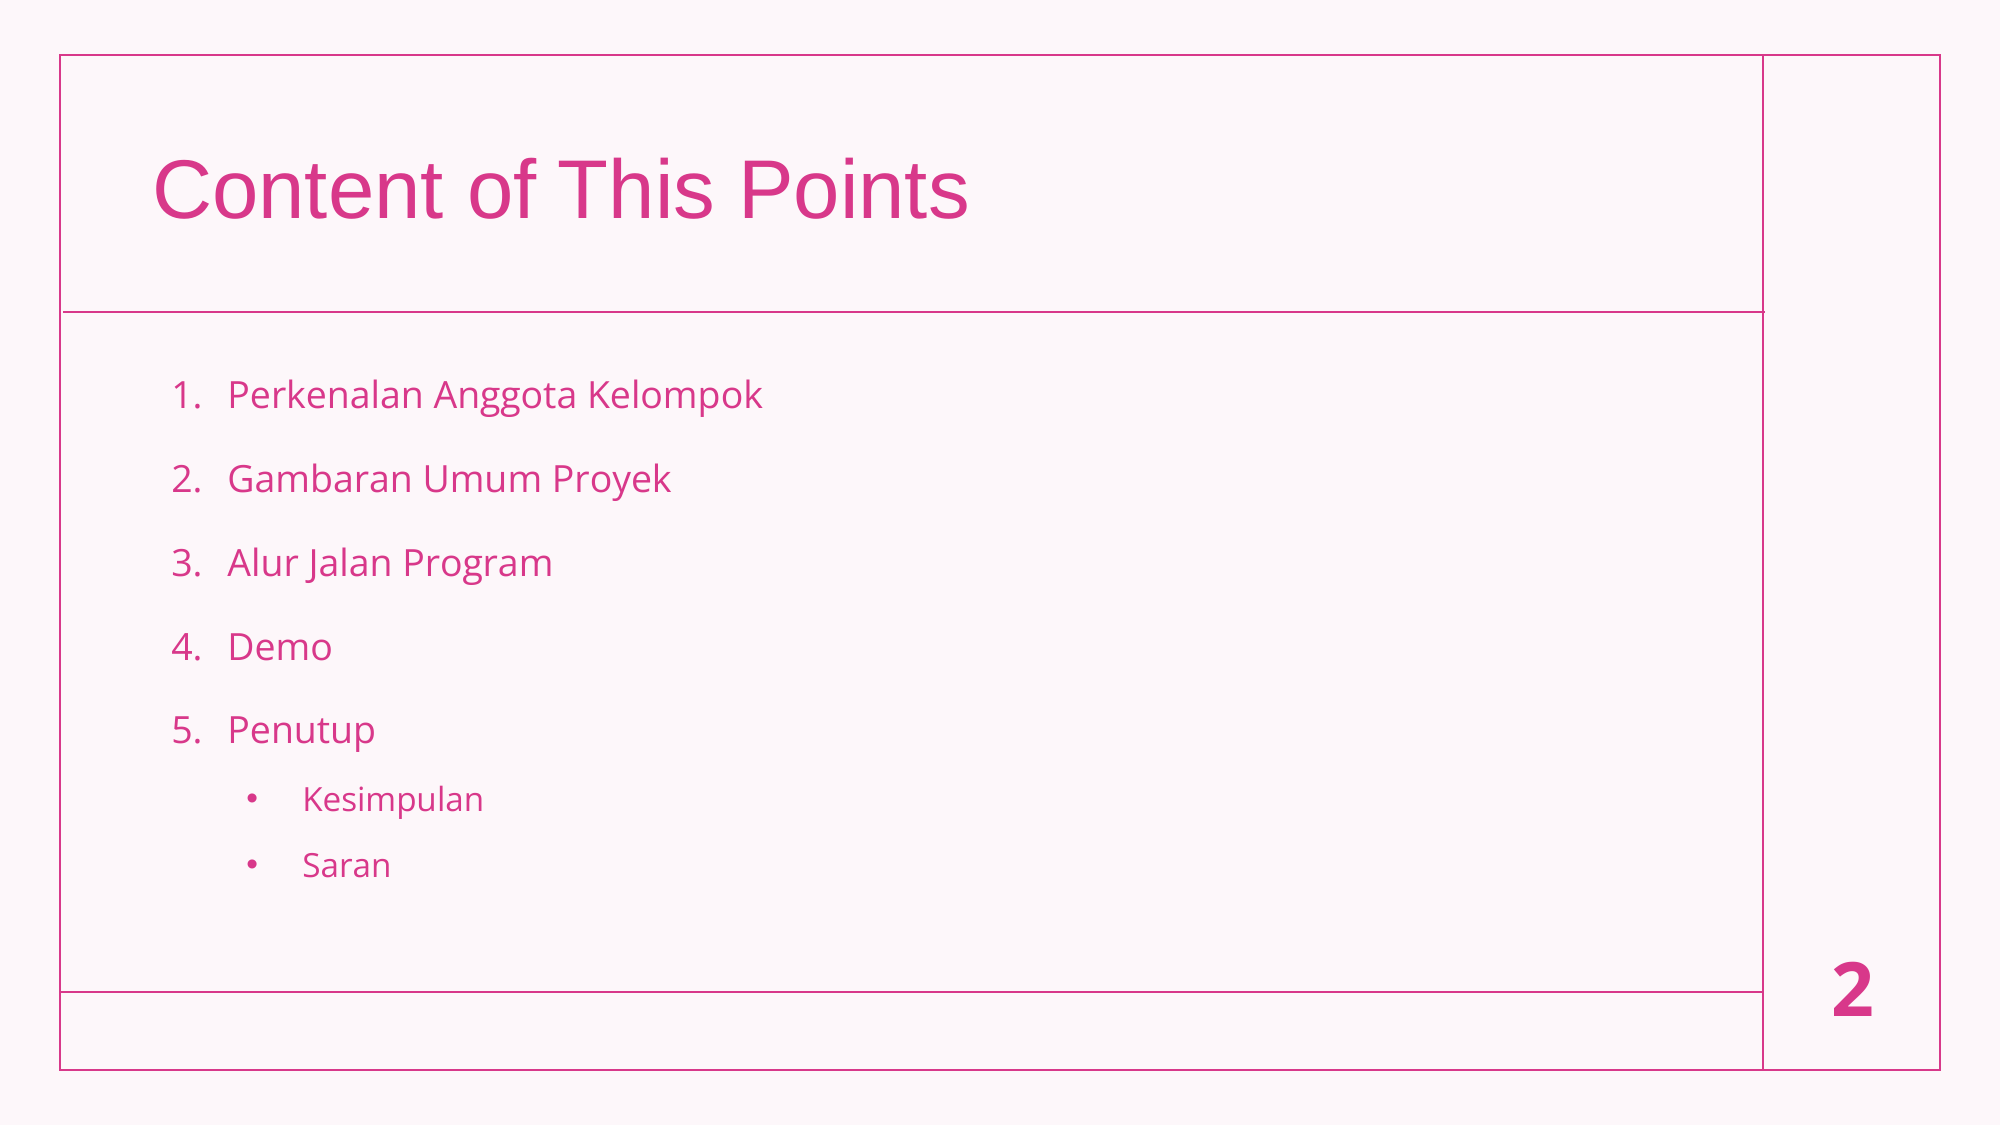

# Content of This Points
Perkenalan Anggota Kelompok
Gambaran Umum Proyek
Alur Jalan Program
Demo
Penutup
Kesimpulan
Saran
2